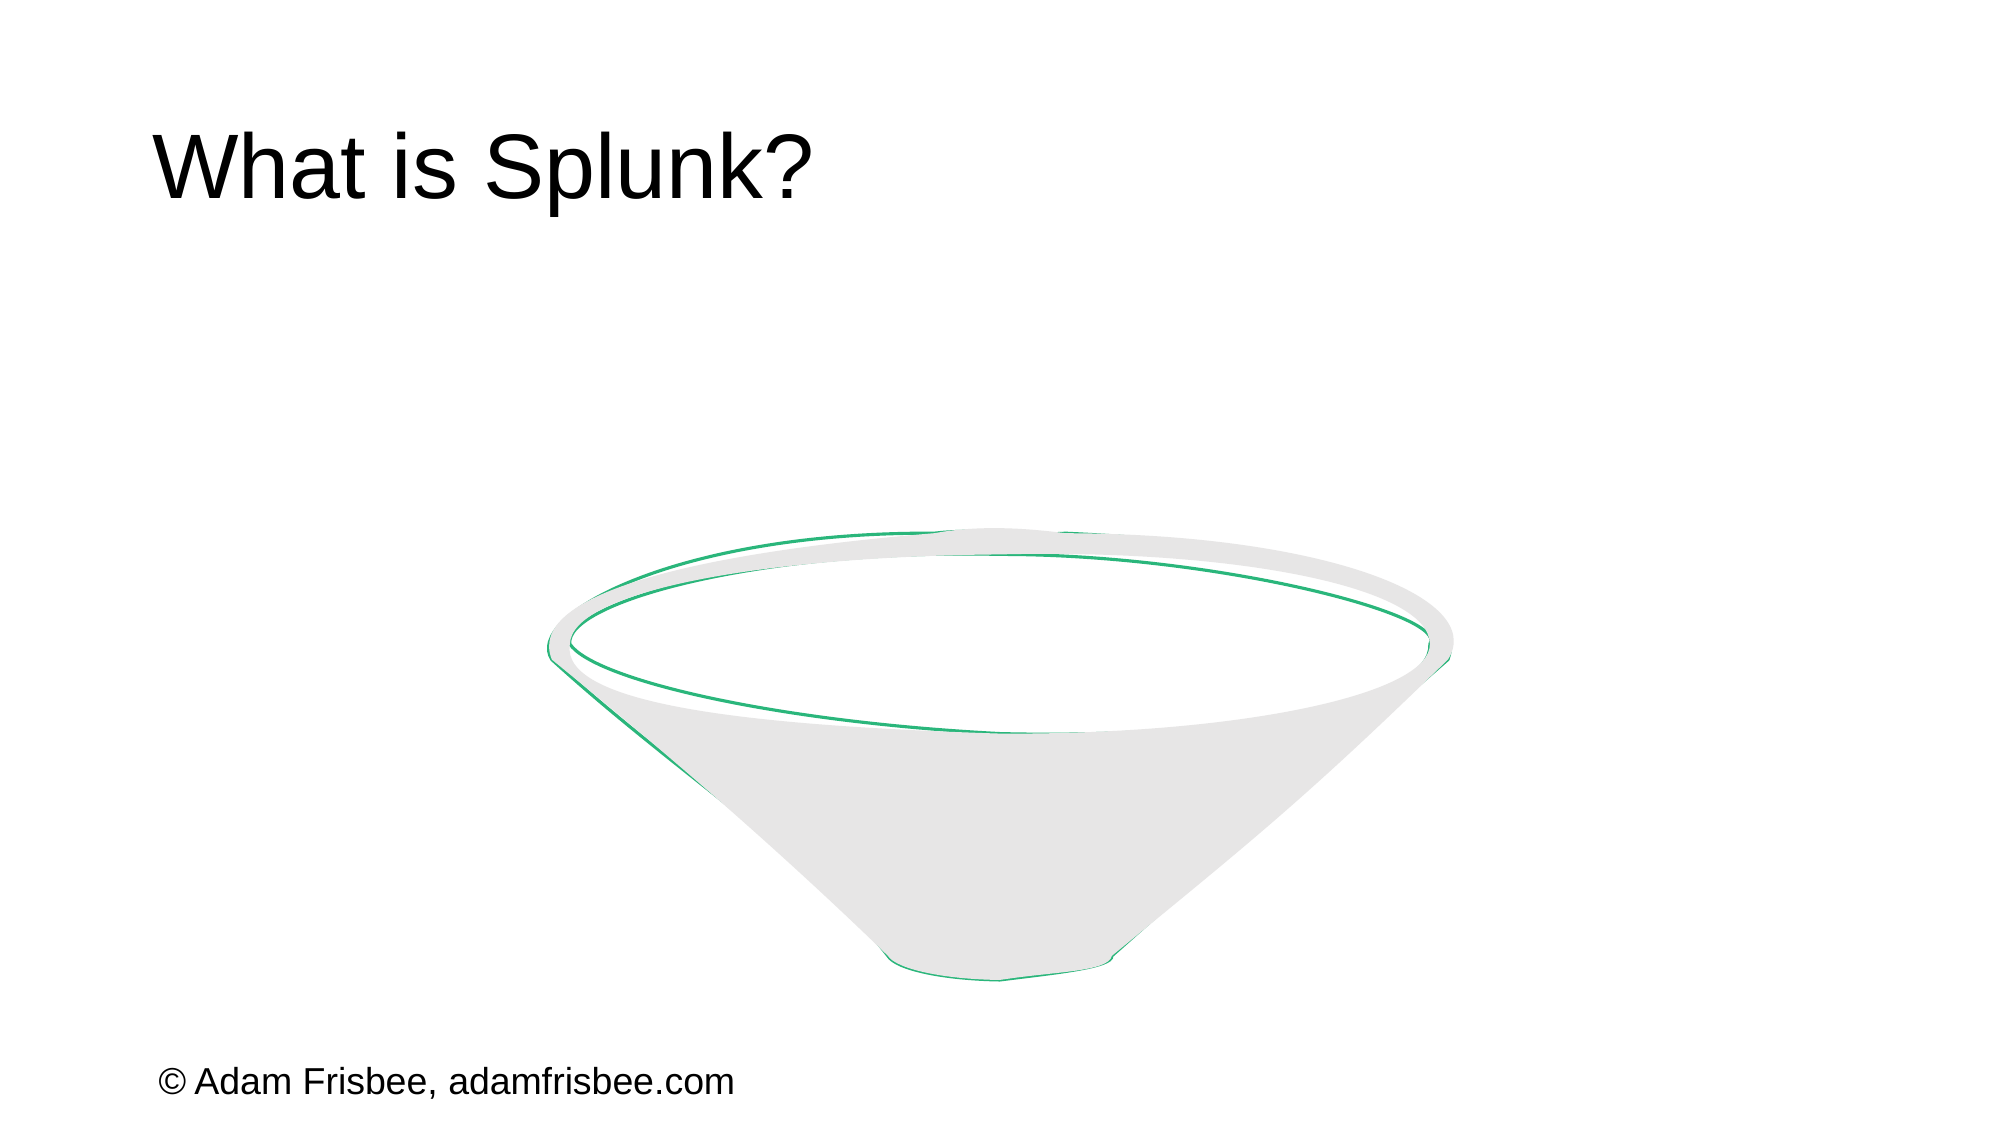

Structured data
Unstructured data
Network events
HTTP
Custom and vendor specific
Files
API
# What is Splunk?

© Adam Frisbee, adamfrisbee.com